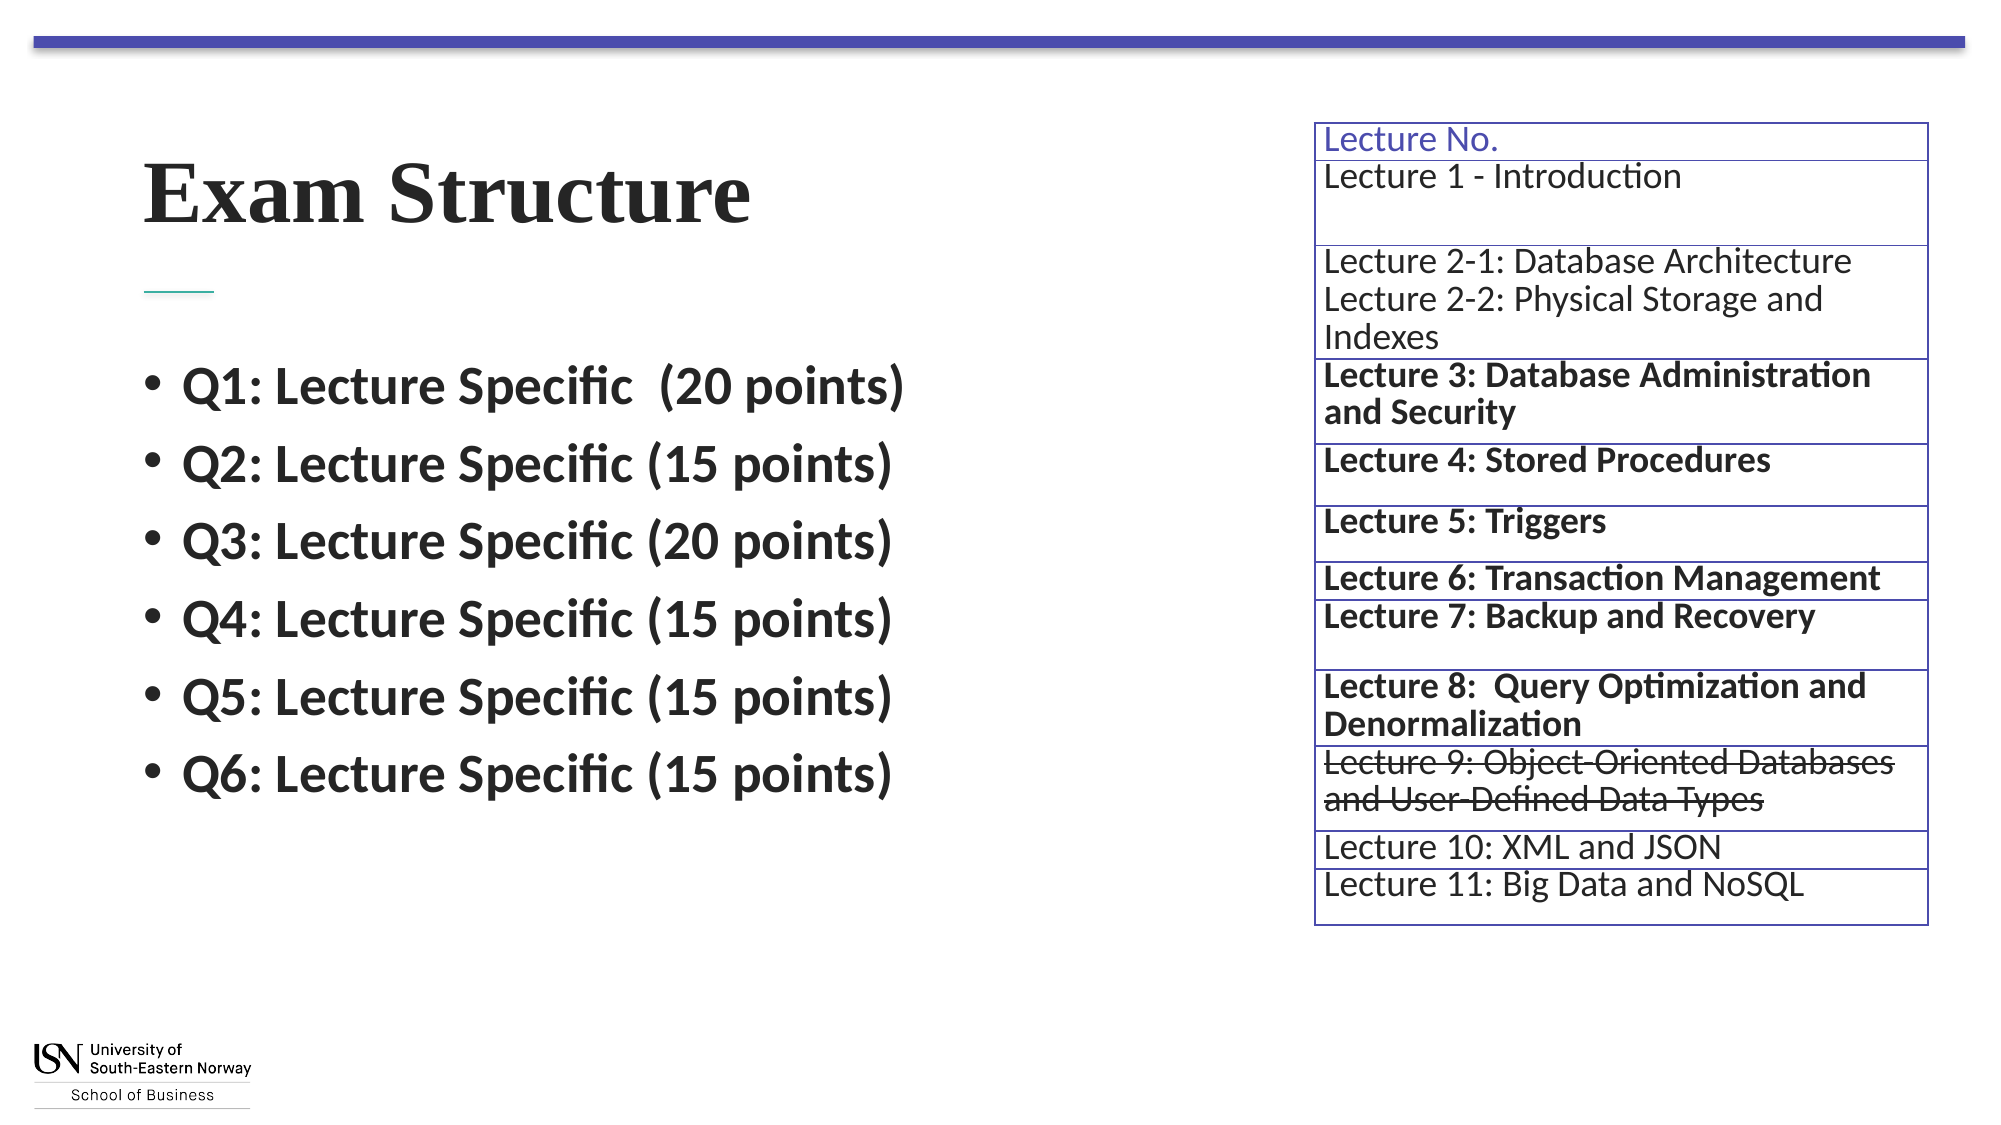

# Exam Structure
| Lecture No. |
| --- |
| Lecture 1 - Introduction |
| Lecture 2-1: Database Architecture Lecture 2-2: Physical Storage and Indexes |
| Lecture 3: Database Administration and Security |
| Lecture 4: Stored Procedures |
| Lecture 5: Triggers |
| Lecture 6: Transaction Management |
| Lecture 7: Backup and Recovery |
| Lecture 8: Query Optimization and Denormalization |
| Lecture 9: Object-Oriented Databases and User-Defined Data Types |
| Lecture 10: XML and JSON |
| Lecture 11: Big Data and NoSQL |
Q1: Lecture Specific  (20 points)
Q2: Lecture Specific (15 points)
Q3: Lecture Specific (20 points)
Q4: Lecture Specific (15 points)
Q5: Lecture Specific (15 points)
Q6: Lecture Specific (15 points)